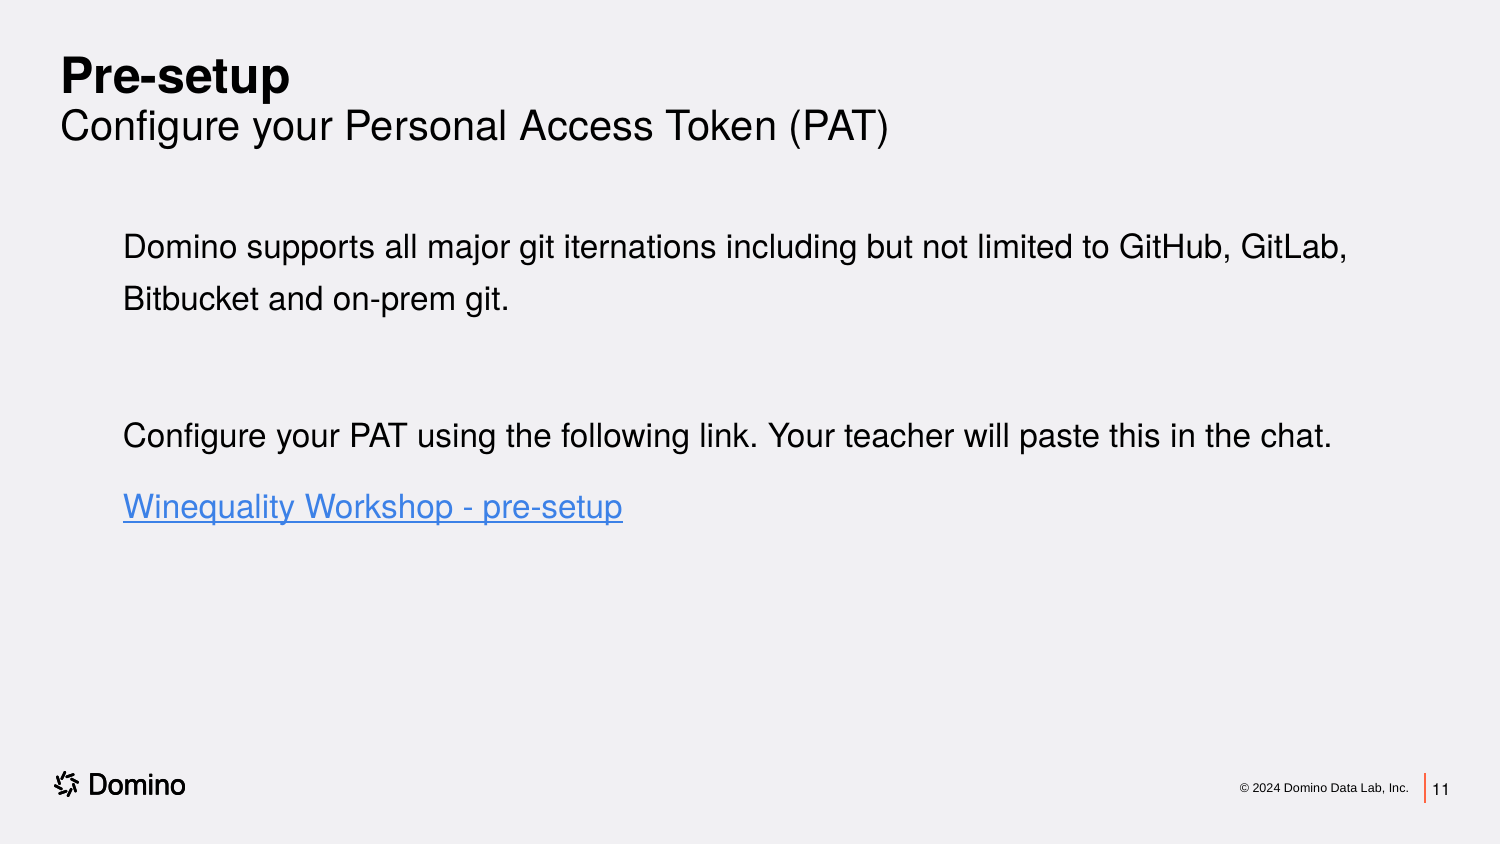

# Pre-setup
Configure your Personal Access Token (PAT)

Domino supports all major git iternations including but not limited to GitHub, GitLab, Bitbucket and on-prem git.

Configure your PAT using the following link. Your teacher will paste this in the chat.
Winequality Workshop - pre-setup